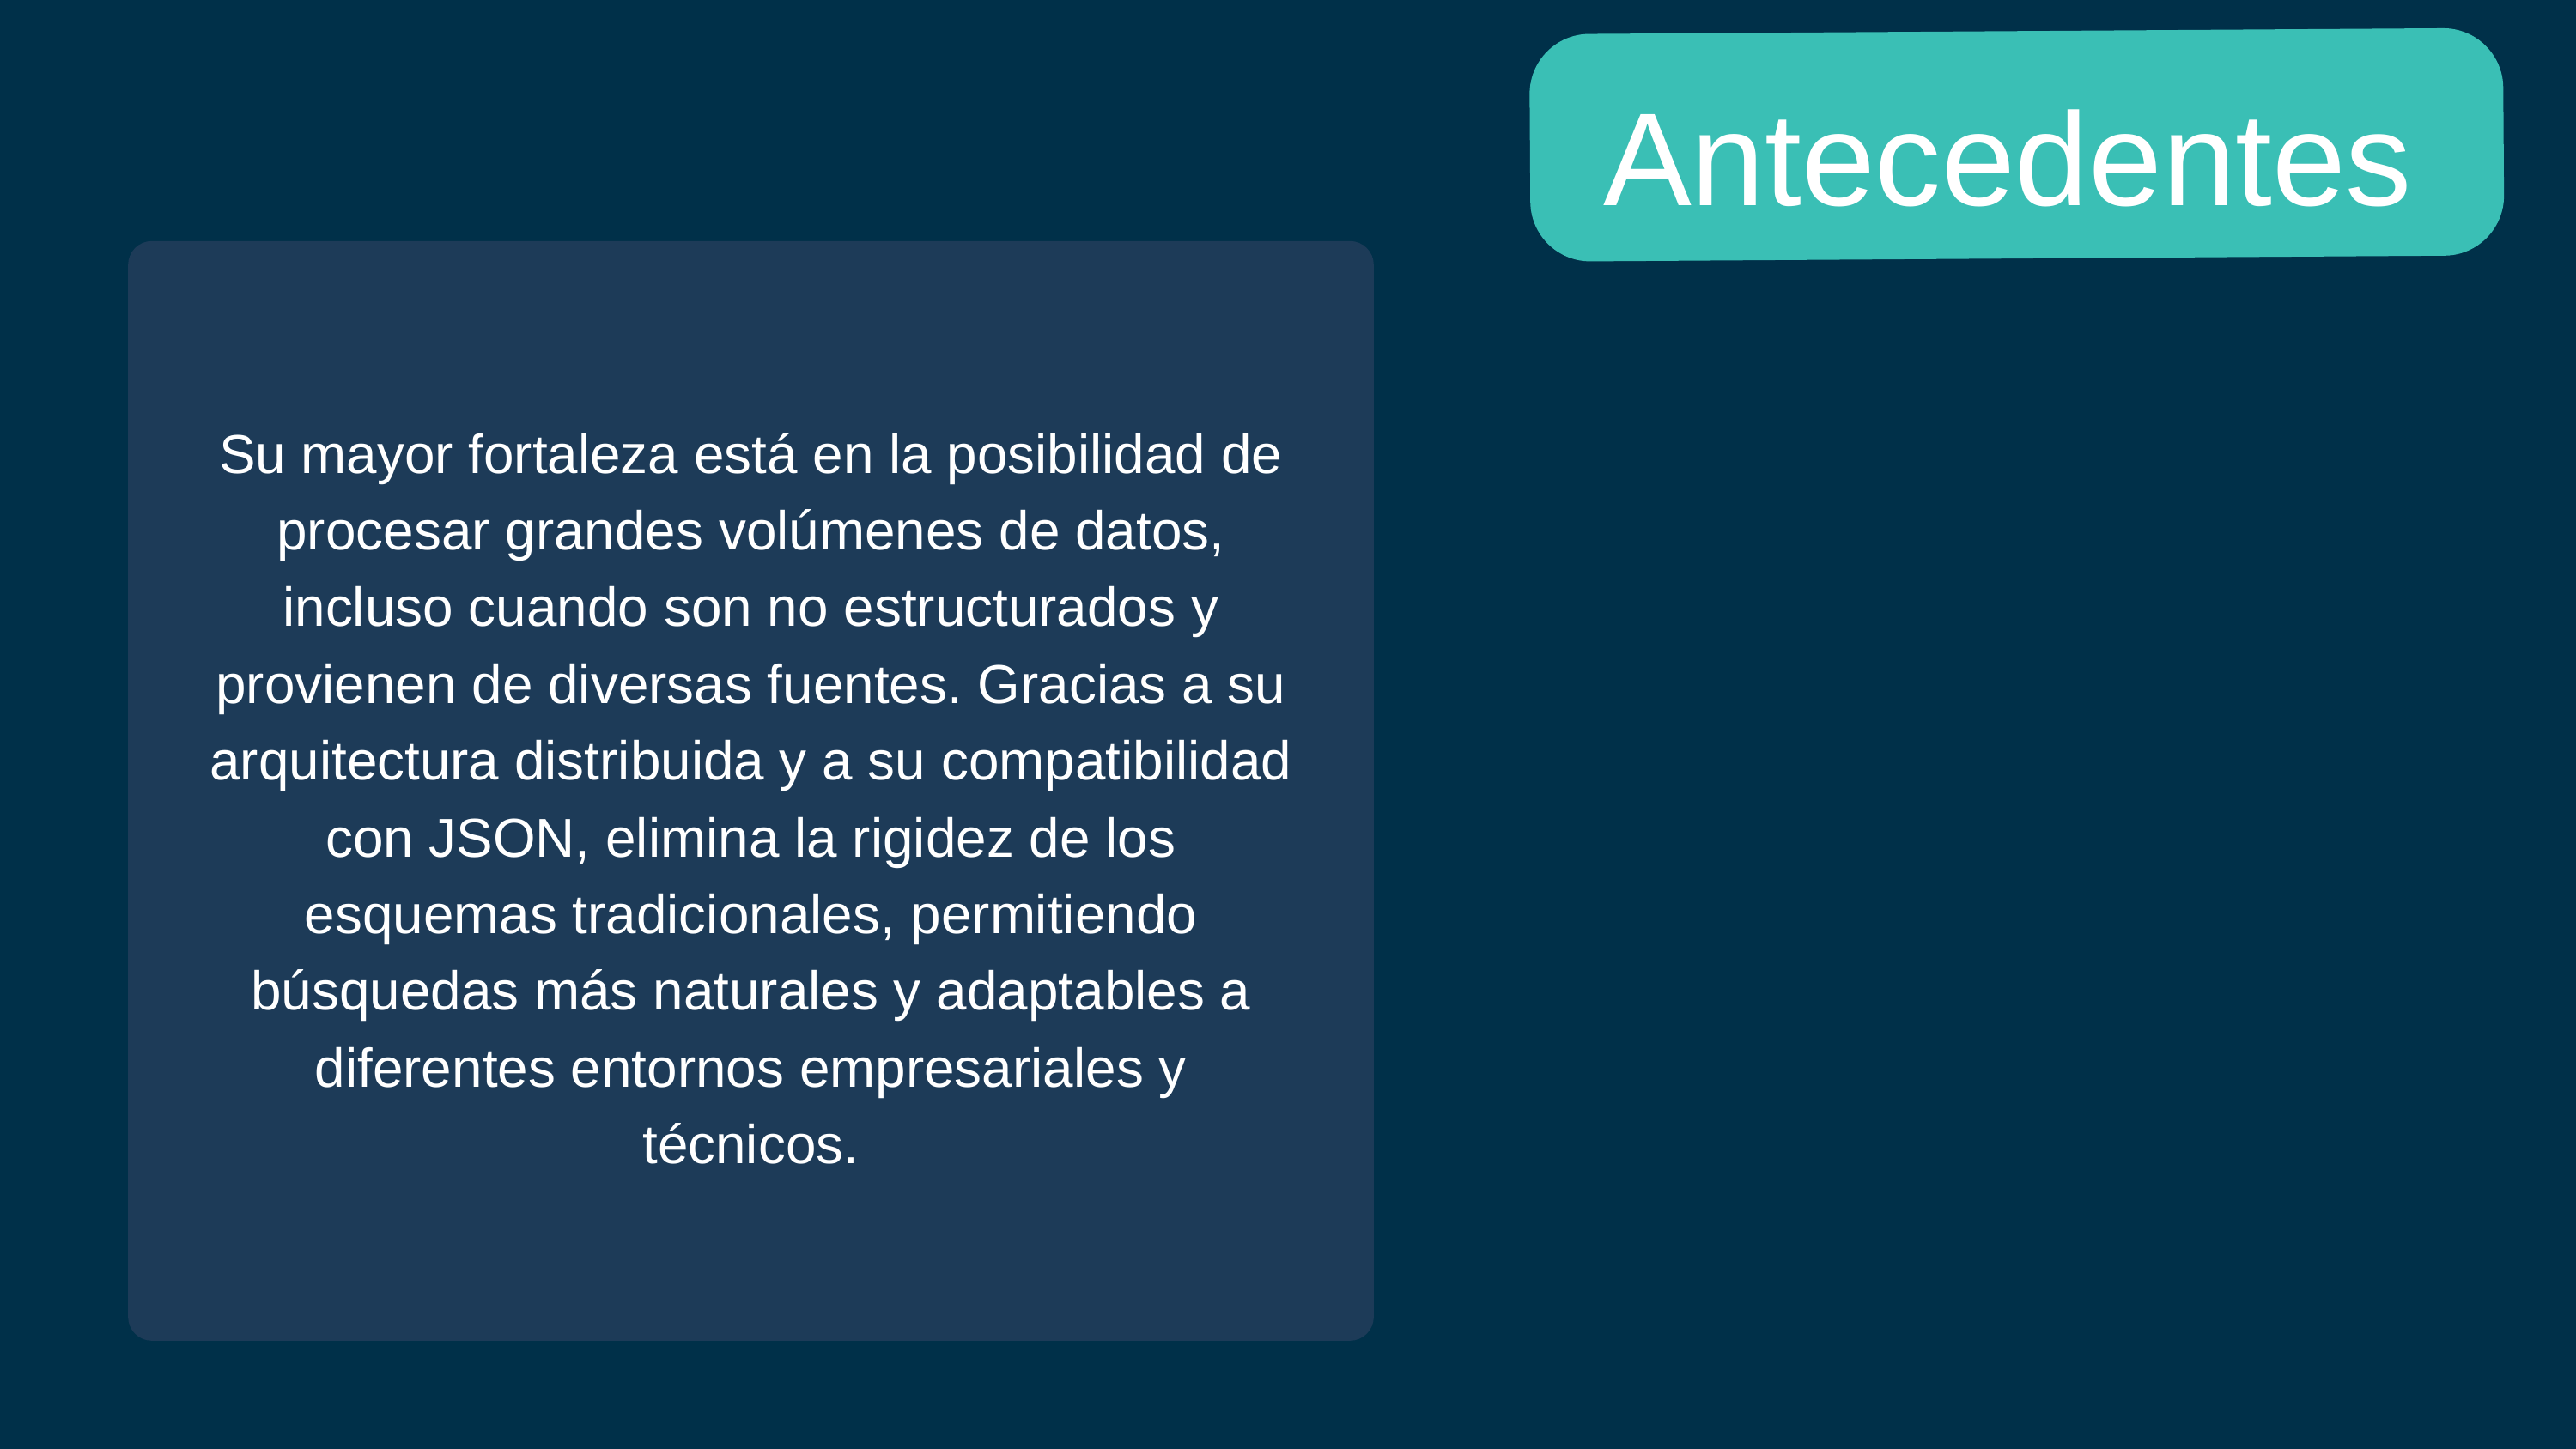

Antecedentes

Su mayor fortaleza está en la posibilidad de procesar grandes volúmenes de datos, incluso cuando son no estructurados y provienen de diversas fuentes. Gracias a su arquitectura distribuida y a su compatibilidad con JSON, elimina la rigidez de los esquemas tradicionales, permitiendo búsquedas más naturales y adaptables a diferentes entornos empresariales y técnicos.